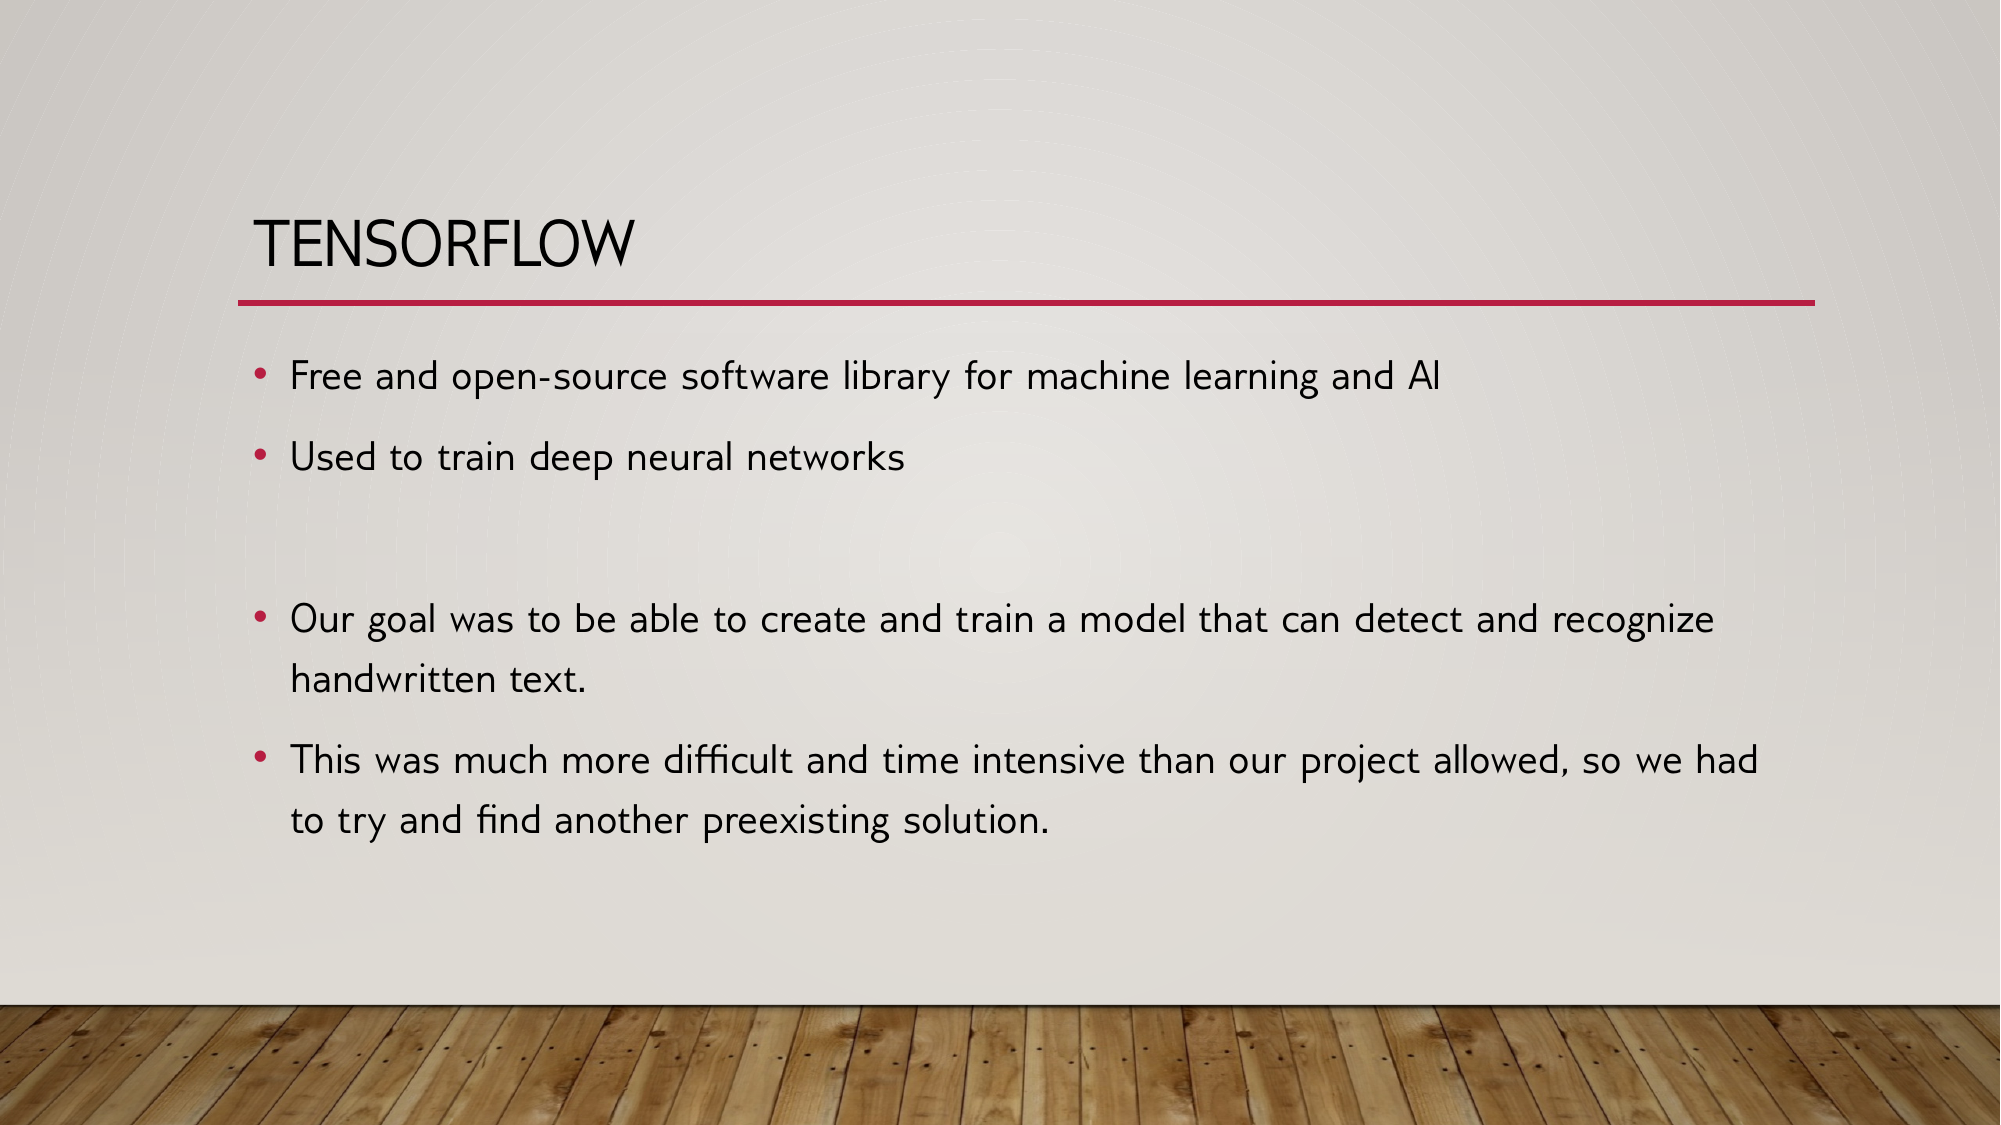

# Tensorflow
Free and open-source software library for machine learning and AI
Used to train deep neural networks

Our goal was to be able to create and train a model that can detect and recognize handwritten text.
This was much more difficult and time intensive than our project allowed, so we had to try and find another preexisting solution.